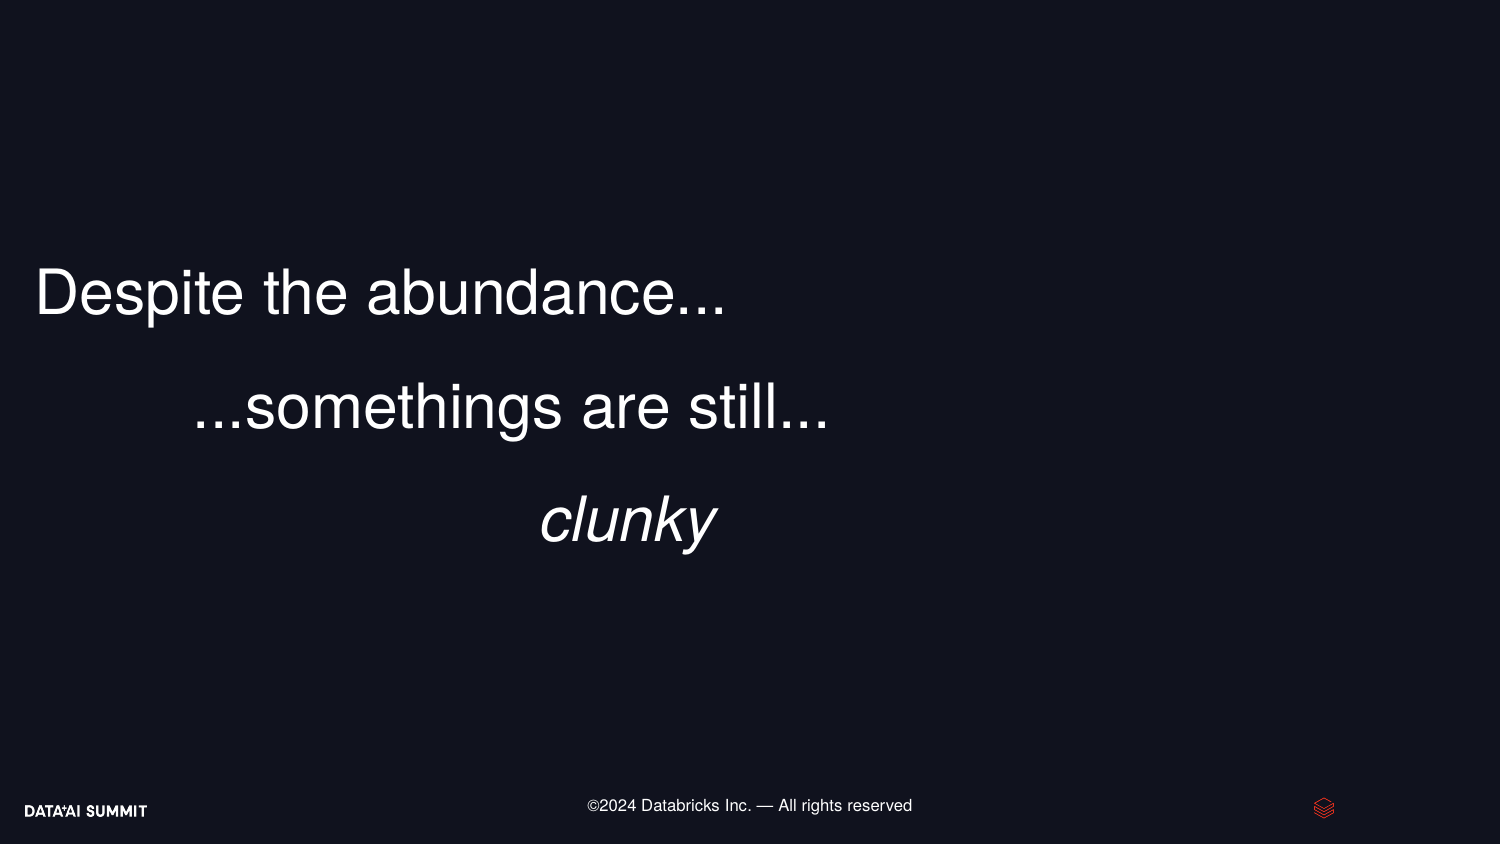

# Despite the abundance...
...somethings are still...
clunky
5